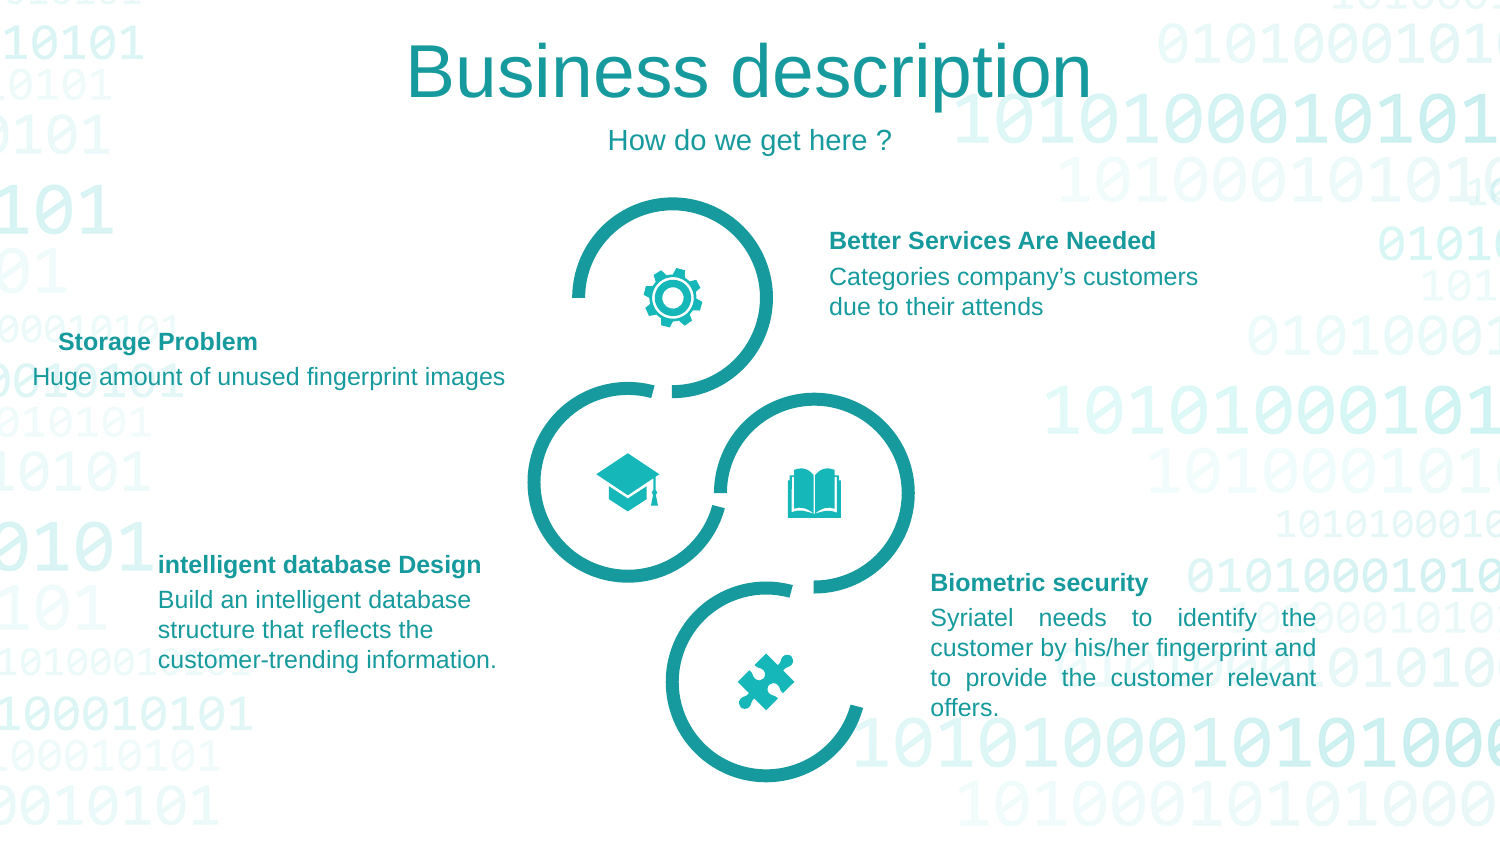

Business description
How do we get here ?

Better Services Are Needed
Categories company’s customers due to their attends

Storage Problem
Huge amount of unused fingerprint images

intelligent database Design
Build an intelligent database structure that reflects the customer-trending information.
Biometric security
Syriatel needs to identify the customer by his/her fingerprint and to provide the customer relevant offers.